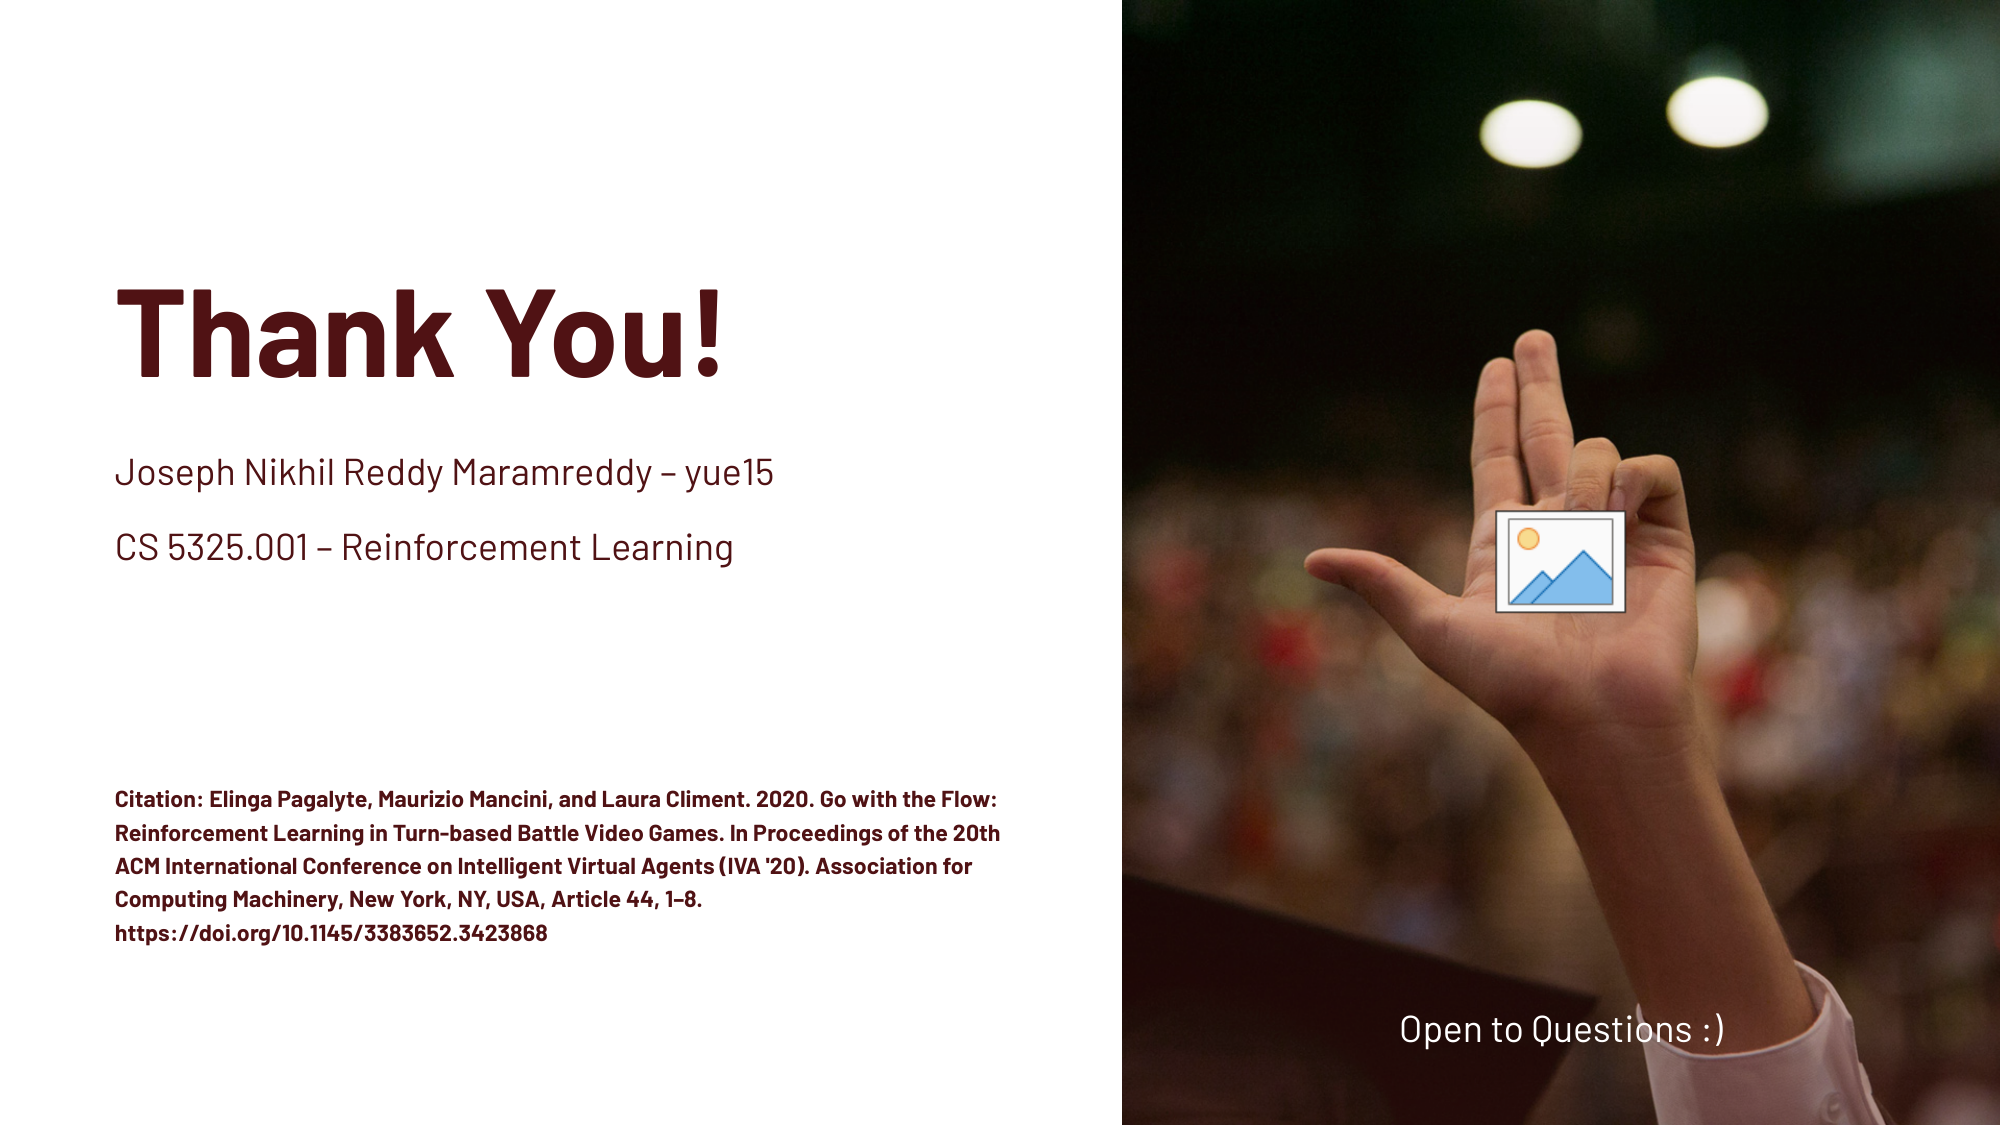

Open to Questions :)
# Thank You!
Joseph Nikhil Reddy Maramreddy – yue15
CS 5325.001 – Reinforcement Learning
Citation: Elinga Pagalyte, Maurizio Mancini, and Laura Climent. 2020. Go with the Flow: Reinforcement Learning in Turn-based Battle Video Games. In Proceedings of the 20th ACM International Conference on Intelligent Virtual Agents (IVA '20). Association for Computing Machinery, New York, NY, USA, Article 44, 1–8. https://doi.org/10.1145/3383652.3423868